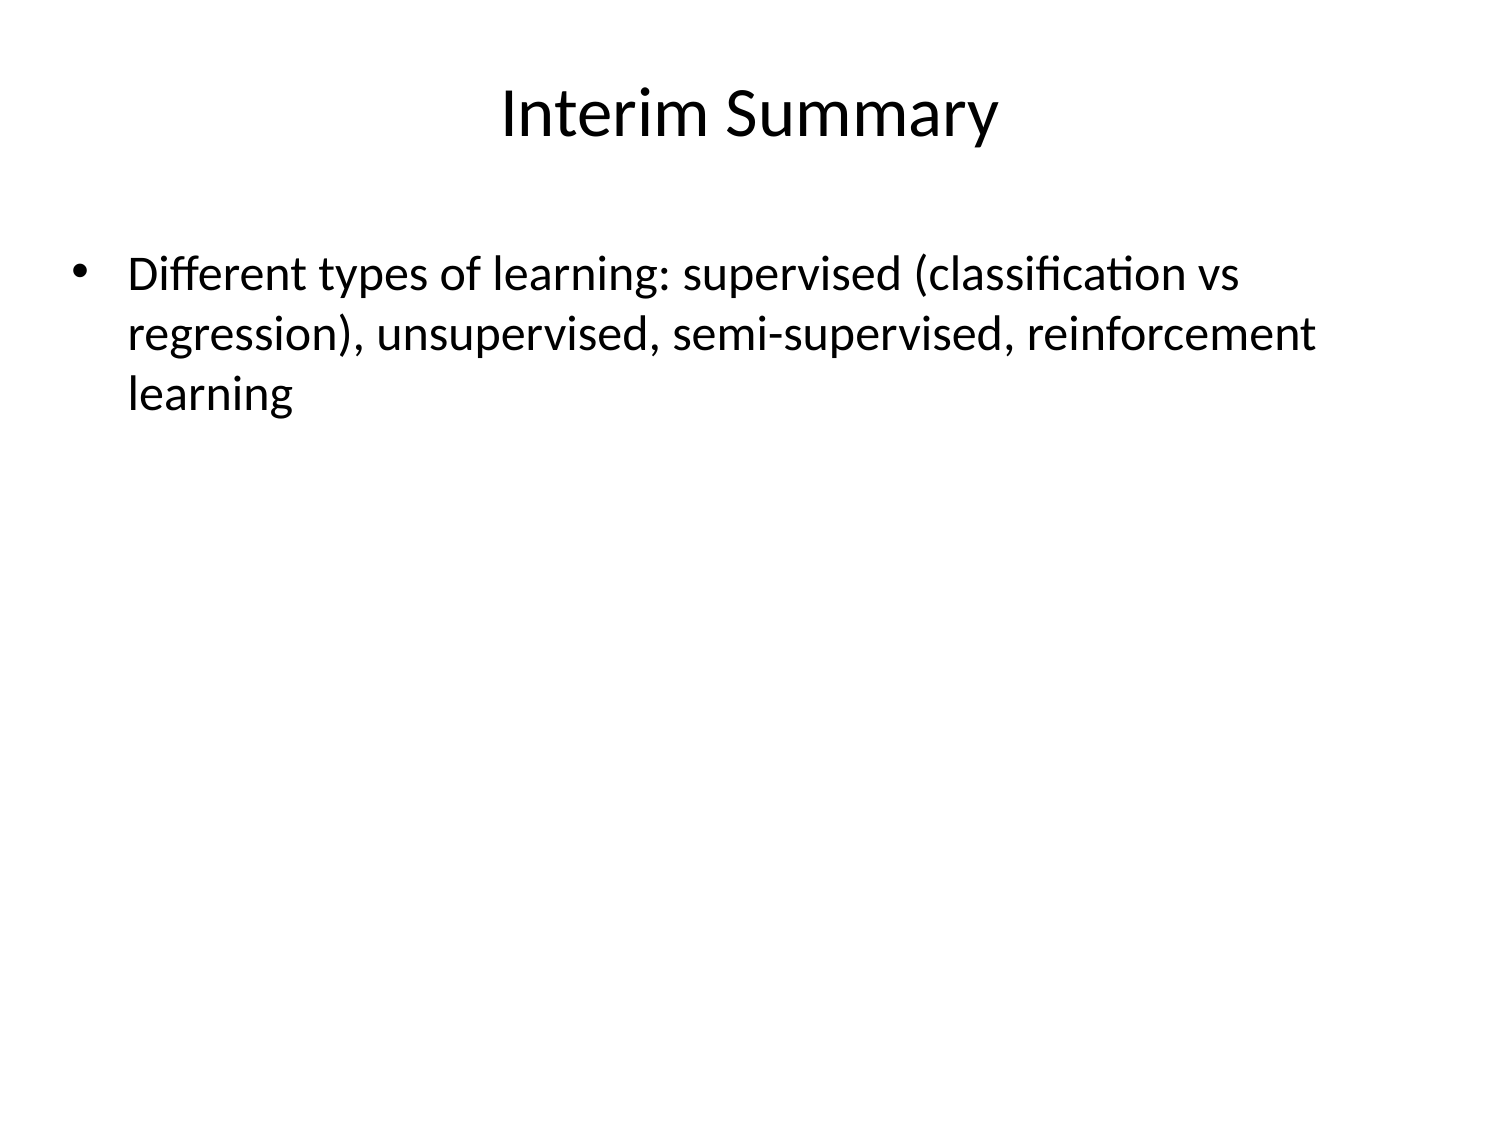

# Interim Summary
Different types of learning: supervised (classification vs regression), unsupervised, semi-supervised, reinforcement learning